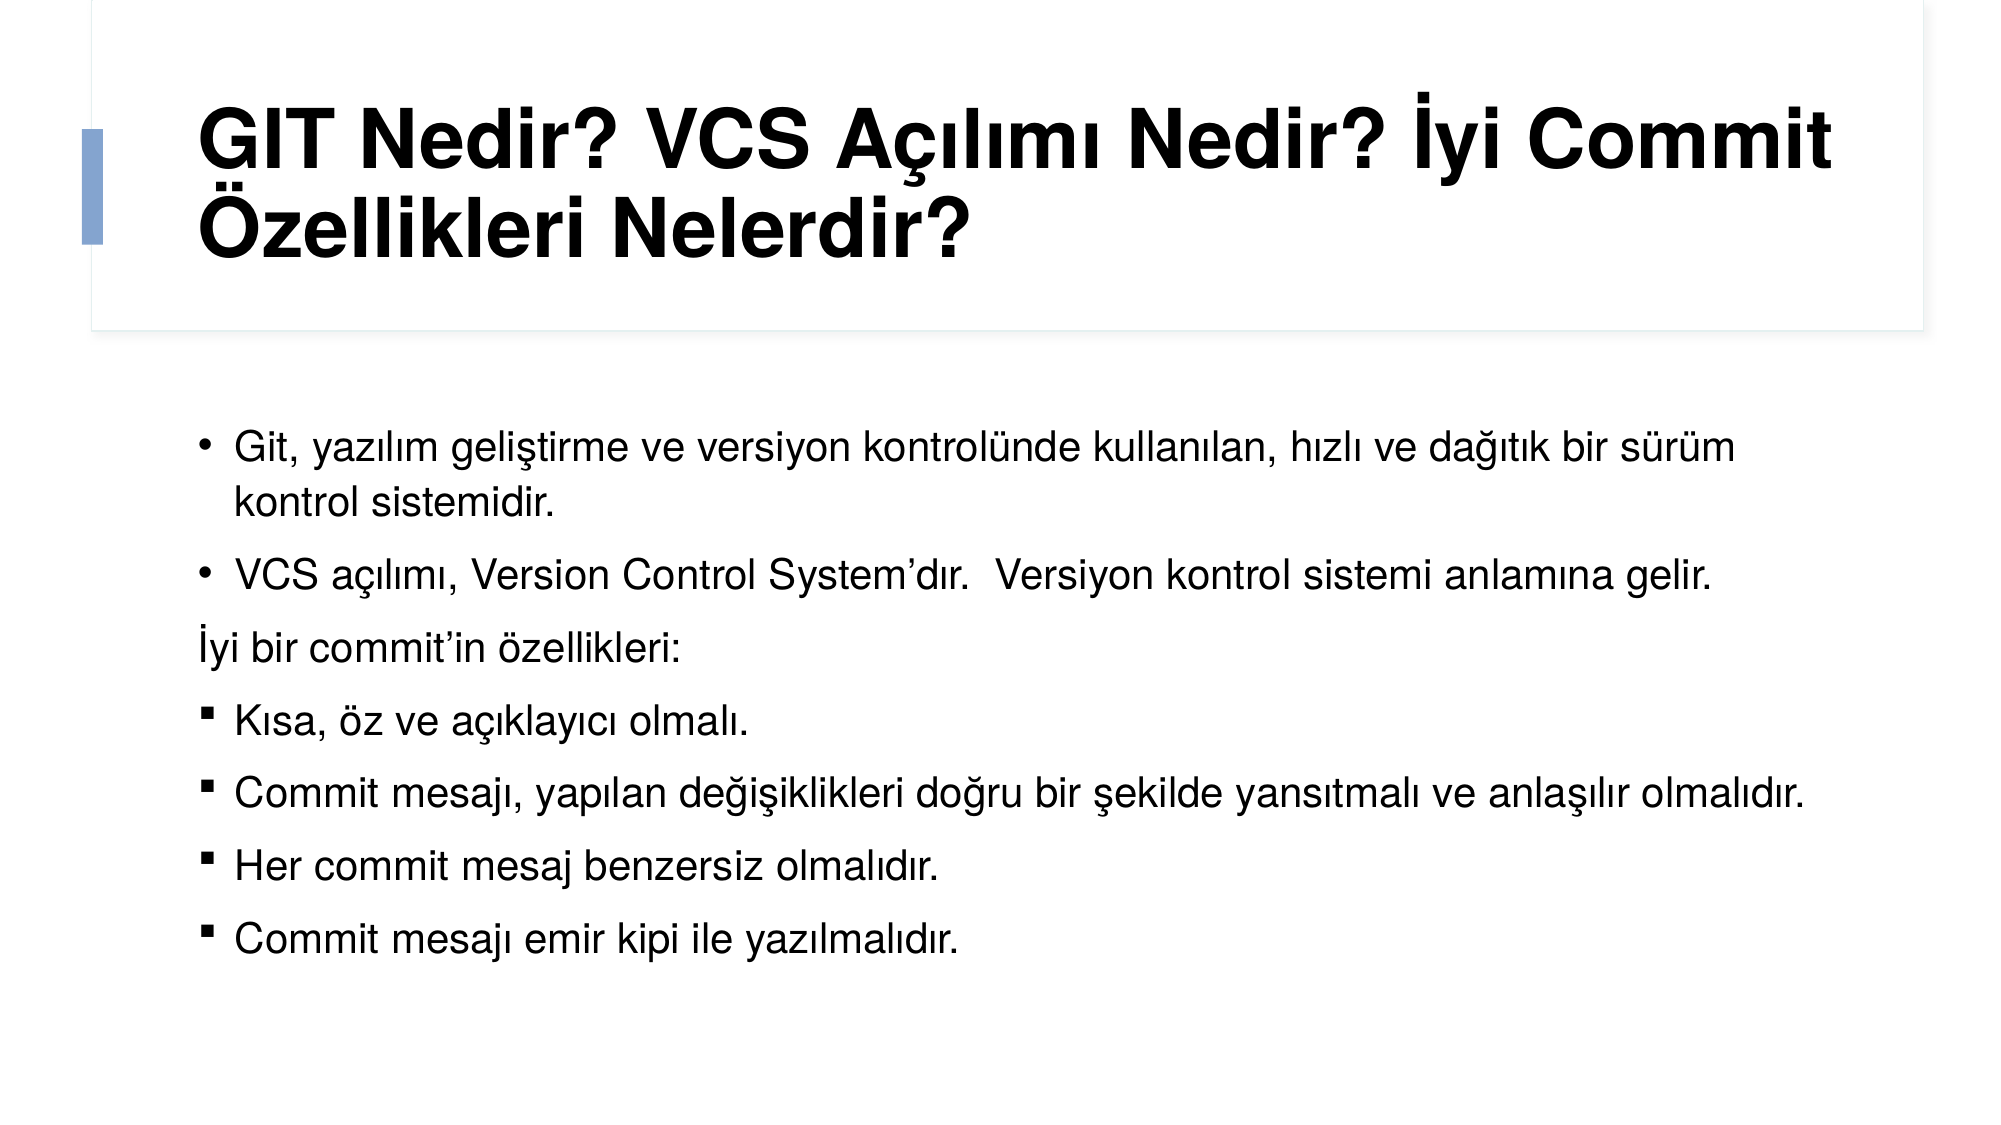

# GIT Nedir? VCS Açılımı Nedir? İyi Commit Özellikleri Nelerdir?
Git, yazılım geliştirme ve versiyon kontrolünde kullanılan, hızlı ve dağıtık bir sürüm kontrol sistemidir.
VCS açılımı, Version Control System’dır.  Versiyon kontrol sistemi anlamına gelir.
İyi bir commit’in özellikleri:
Kısa, öz ve açıklayıcı olmalı.
Commit mesajı, yapılan değişiklikleri doğru bir şekilde yansıtmalı ve anlaşılır olmalıdır.
Her commit mesaj benzersiz olmalıdır.
Commit mesajı emir kipi ile yazılmalıdır.